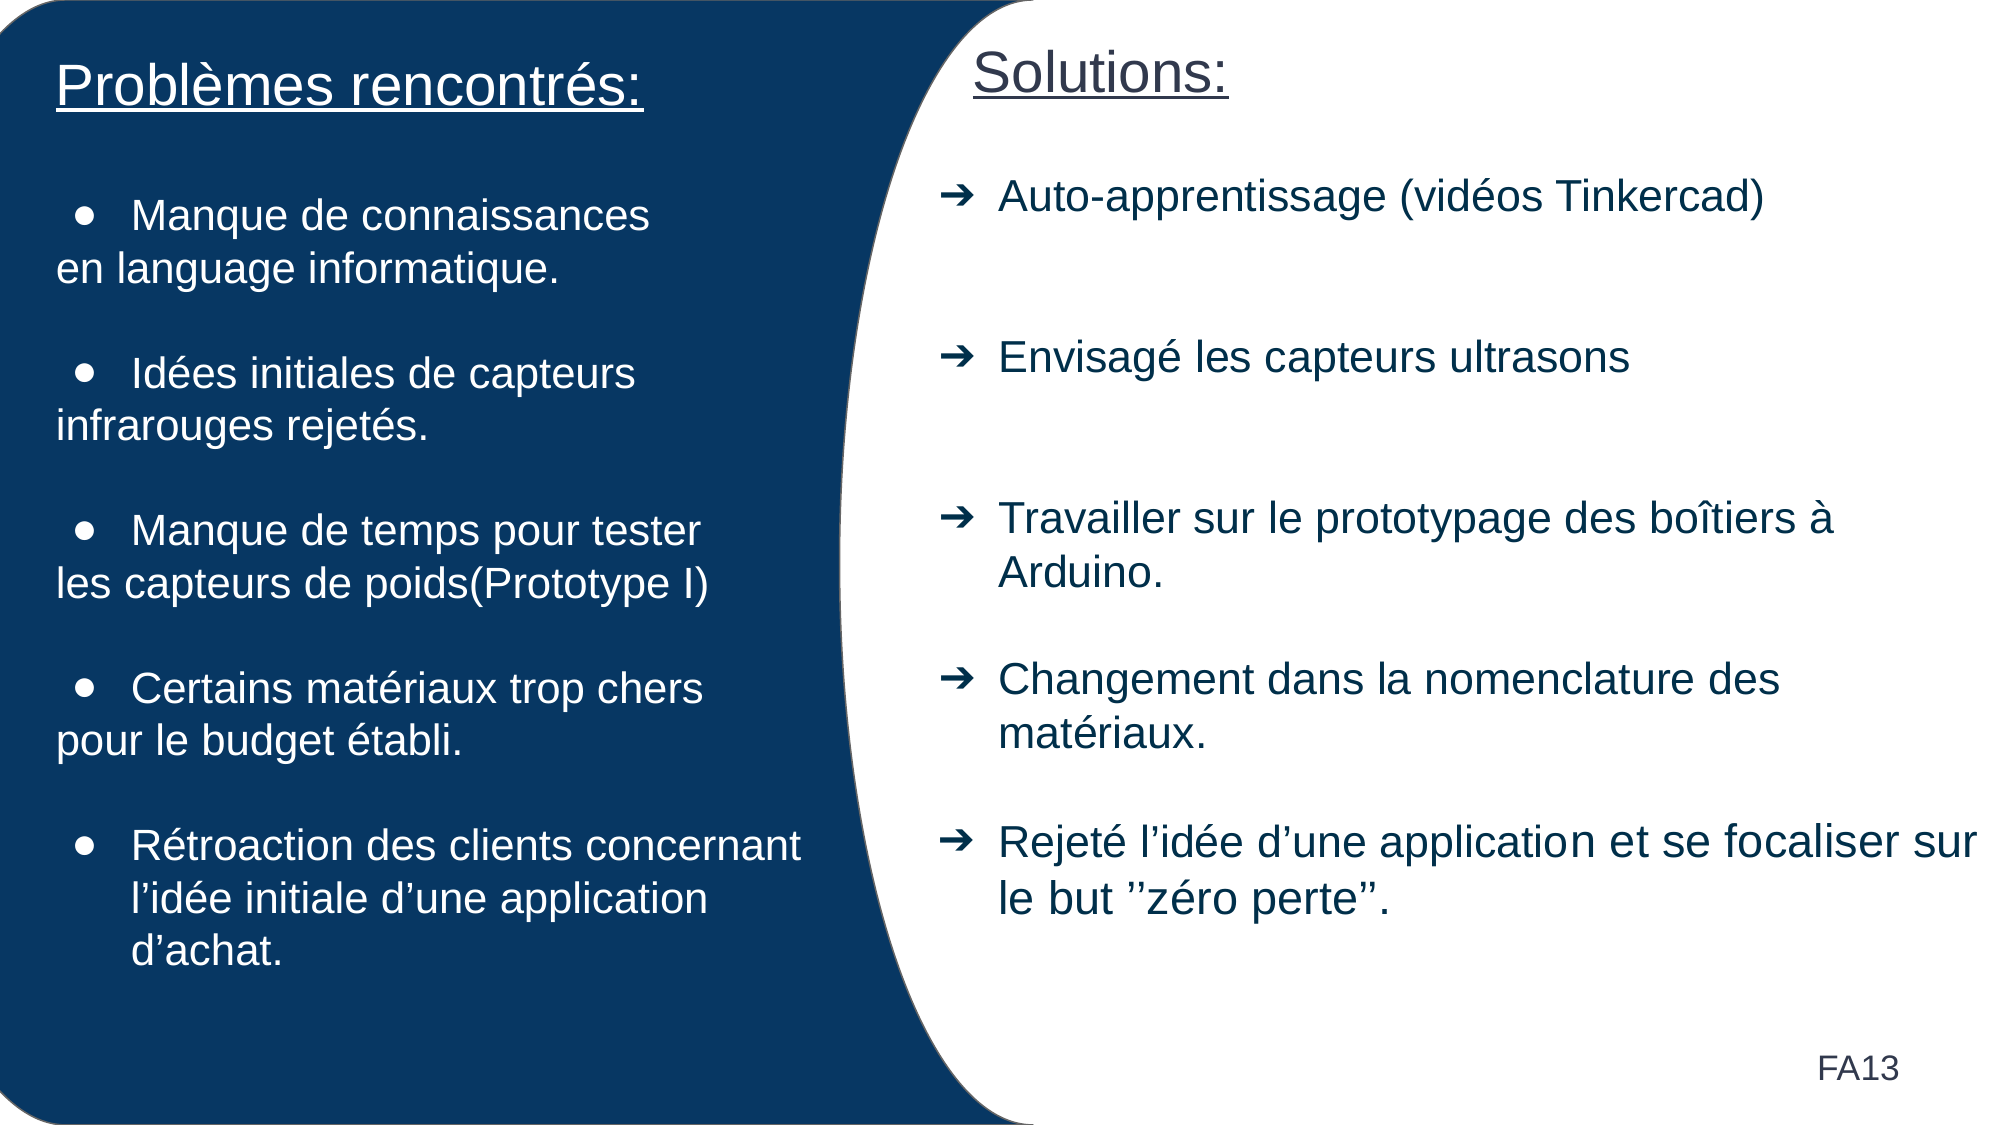

Solutions:
Problèmes rencontrés:

Manque de connaissances
en language informatique.

Idées initiales de capteurs
infrarouges rejetés.

Manque de temps pour tester
les capteurs de poids(Prototype I)

Certains matériaux trop chers
pour le budget établi.

Rétroaction des clients concernant l’idée initiale d’une application d’achat.

Auto-apprentissage (vidéos Tinkercad)

Envisagé les capteurs ultrasons

Travailler sur le prototypage des boîtiers à Arduino.

Changement dans la nomenclature des matériaux.

Rejeté l’idée d’une application et se focaliser sur le but ’’zéro perte’’.
itiers.

FA13